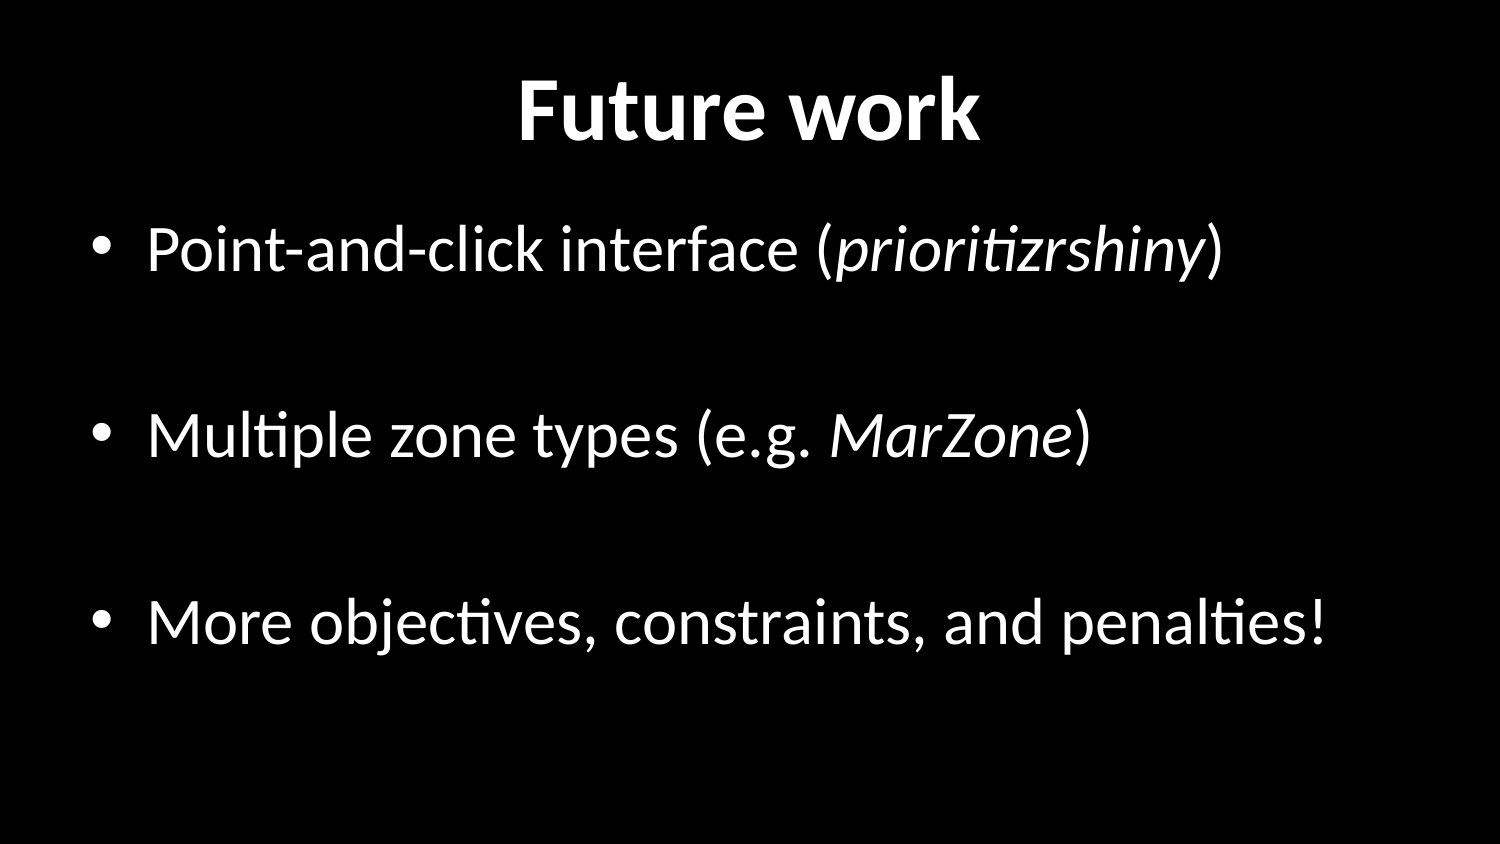

# Future work
Point-and-click interface (prioritizrshiny)

Multiple zone types (e.g. MarZone)

More objectives, constraints, and penalties!